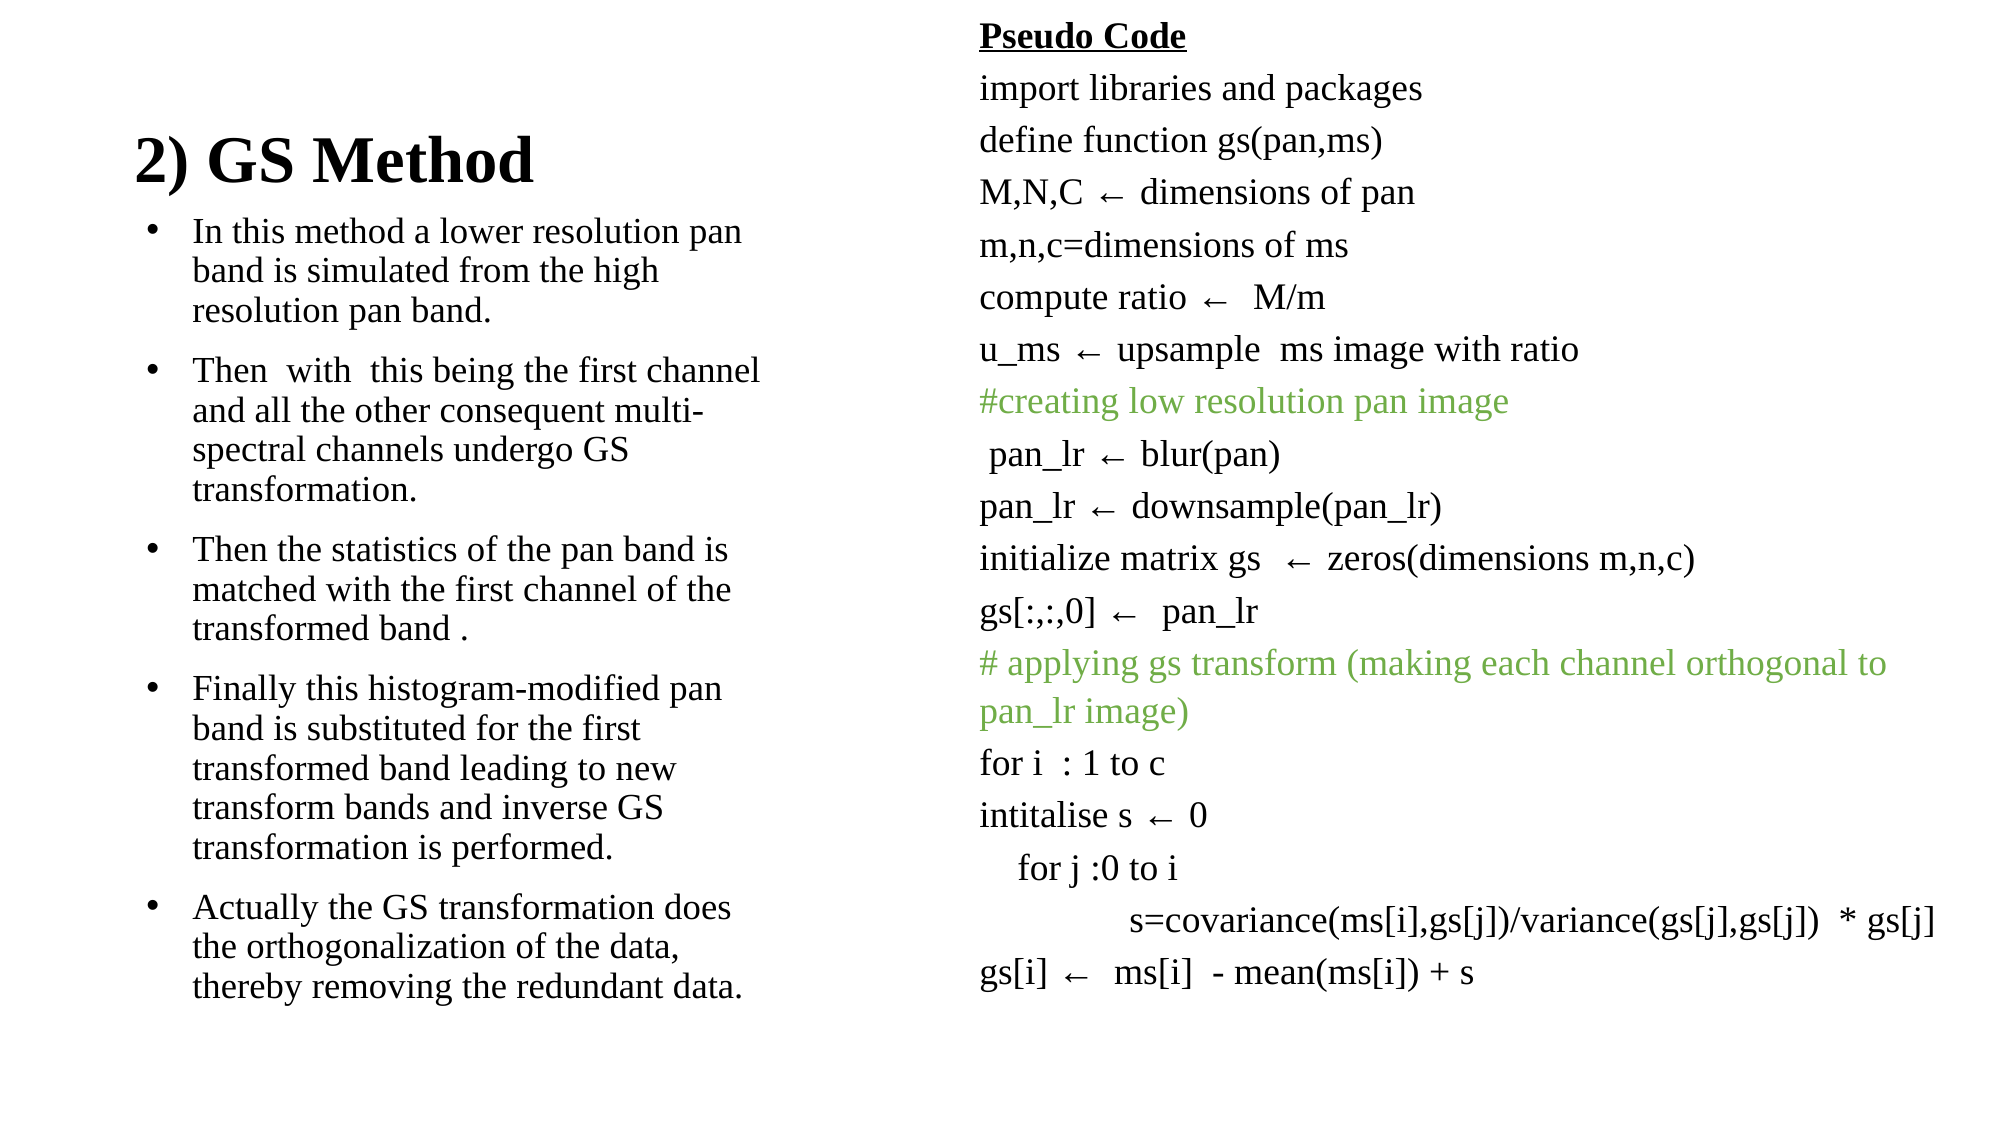

Pseudo Code
import libraries and packages
define function gs(pan,ms)
M,N,C ← dimensions of pan
m,n,c=dimensions of ms
compute ratio ←  M/m
u_ms ← upsample  ms image with ratio
#creating low resolution pan image
 pan_lr ← blur(pan)
pan_lr ← downsample(pan_lr)
initialize matrix gs  ← zeros(dimensions m,n,c)
gs[:,:,0] ←  pan_lr
# applying gs transform (making each channel orthogonal to pan_lr image)
for i  : 1 to c
intitalise s ← 0
    for j :0 to i
	s=covariance(ms[i],gs[j])/variance(gs[j],gs[j])  * gs[j]
gs[i] ←  ms[i]  - mean(ms[i]) + s

# 2) GS Method
In this method a lower resolution pan band is simulated from the high resolution pan band.
Then  with  this being the first channel and all the other consequent multi-spectral channels undergo GS transformation.
Then the statistics of the pan band is matched with the first channel of the transformed band .
Finally this histogram-modified pan band is substituted for the first transformed band leading to new transform bands and inverse GS transformation is performed.
Actually the GS transformation does the orthogonalization of the data, thereby removing the redundant data.